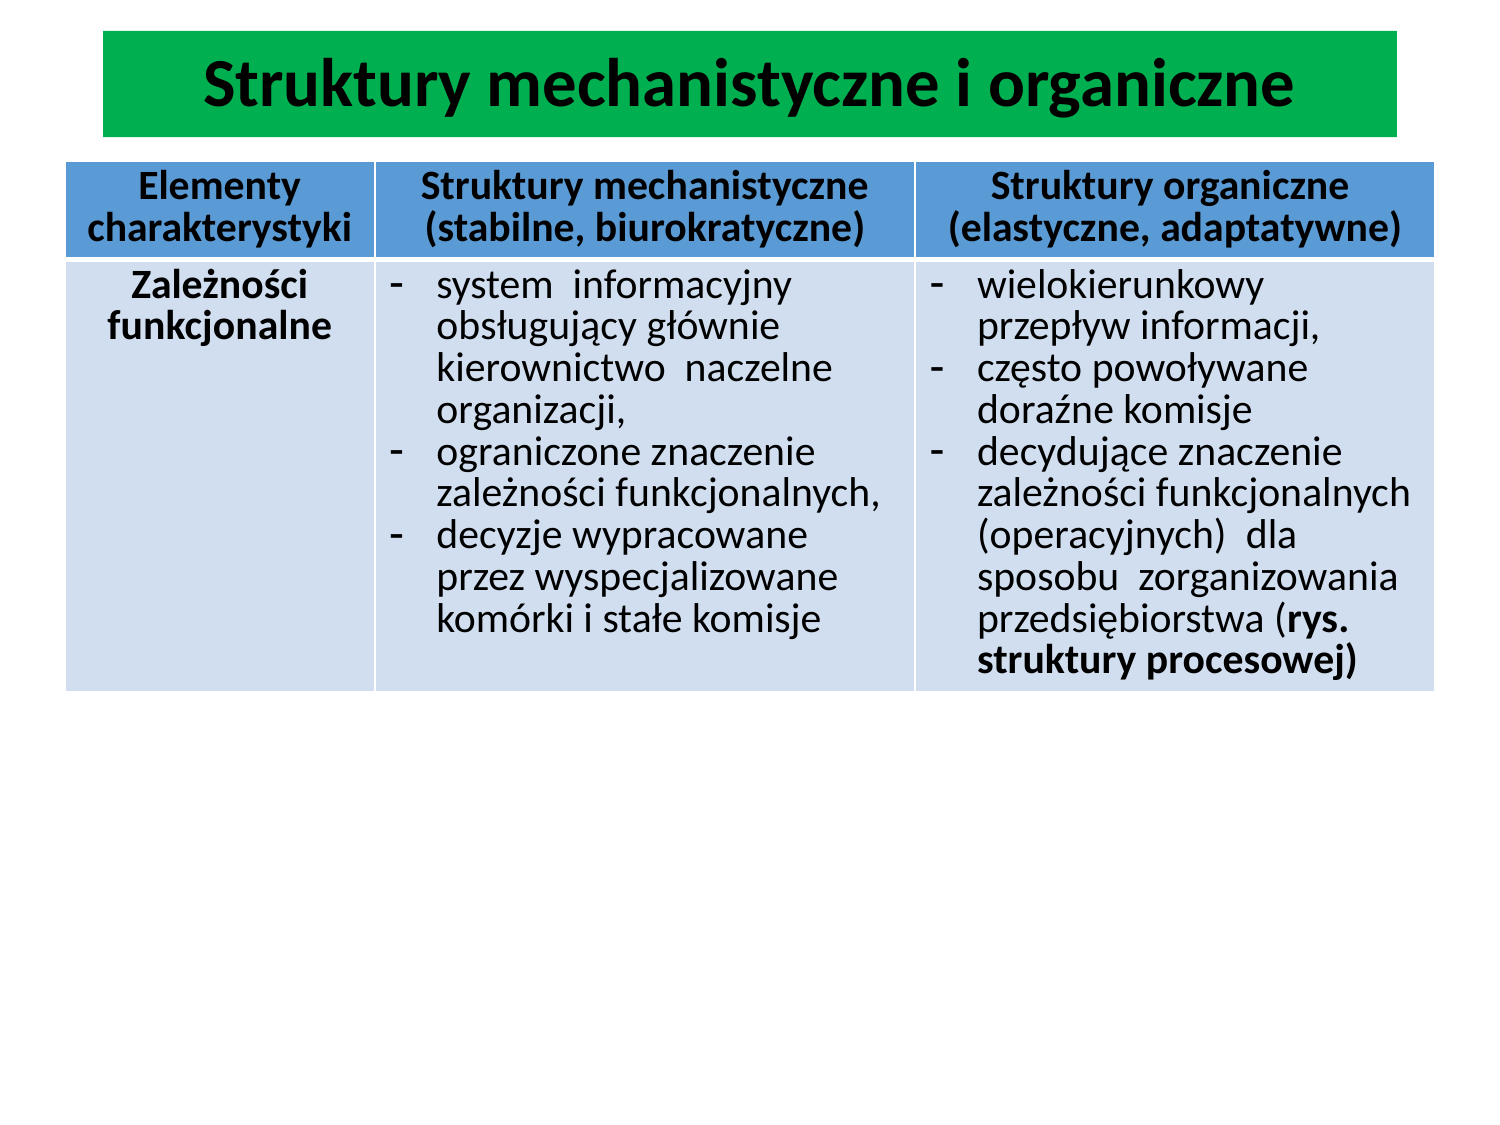

# Struktury mechanistyczne i organiczne
| Elementy charakterystyki | Struktury mechanistyczne (stabilne, biurokratyczne) | Struktury organiczne (elastyczne, adaptatywne) |
| --- | --- | --- |
| Zależności funkcjonalne | system informacyjny obsługujący głównie kierownictwo naczelne organizacji, ograniczone znaczenie zależności funkcjonalnych, decyzje wypracowane przez wyspecjalizowane komórki i stałe komisje | wielokierunkowy przepływ informacji, często powoływane doraźne komisje decydujące znaczenie zależności funkcjonalnych (operacyjnych) dla sposobu zorganizowania przedsiębiorstwa (rys. struktury procesowej) |